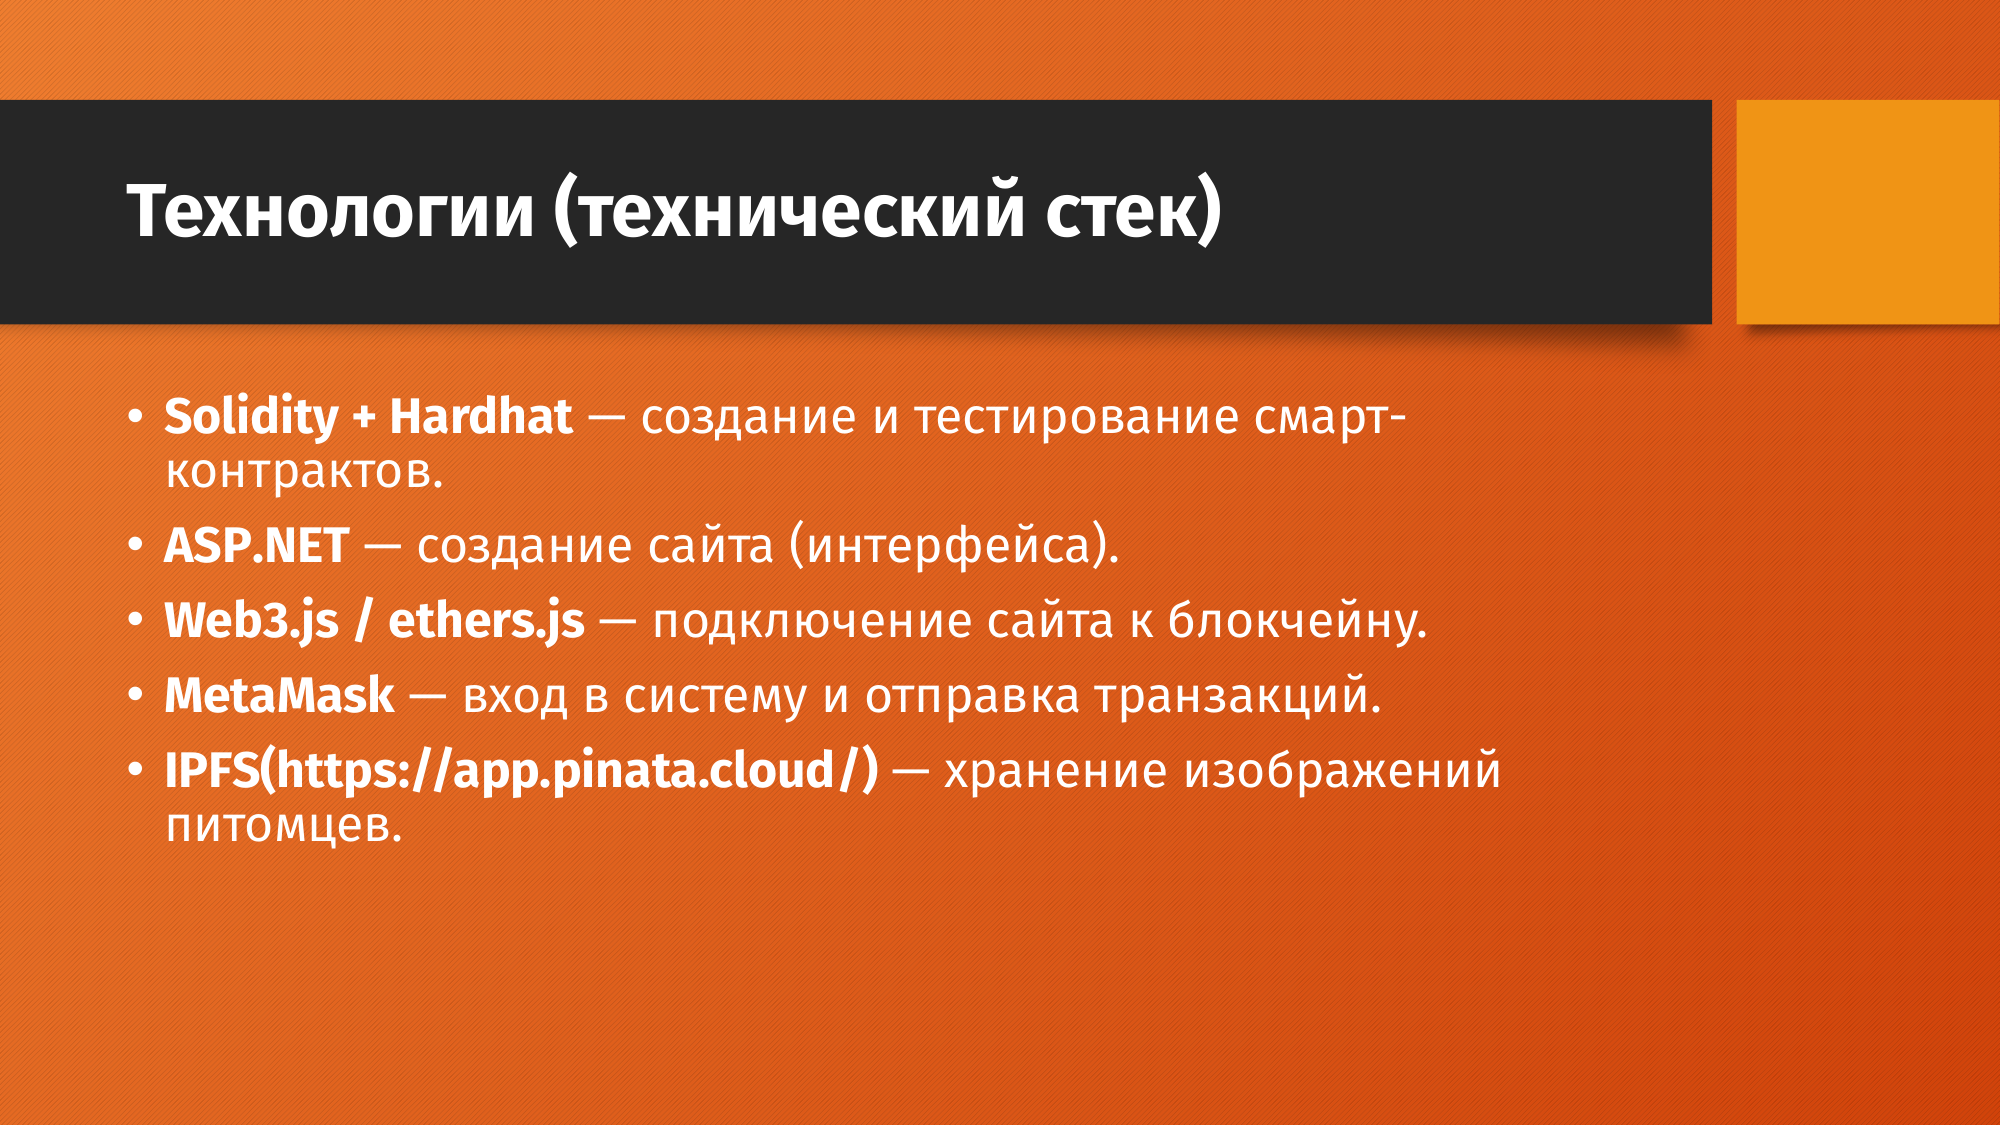

# Технологии (технический стек)
Solidity + Hardhat — создание и тестирование смарт-контрактов.
ASP.NET — создание сайта (интерфейса).
Web3.js / ethers.js — подключение сайта к блокчейну.
MetaMask — вход в систему и отправка транзакций.
IPFS(https://app.pinata.cloud/) — хранение изображений питомцев.